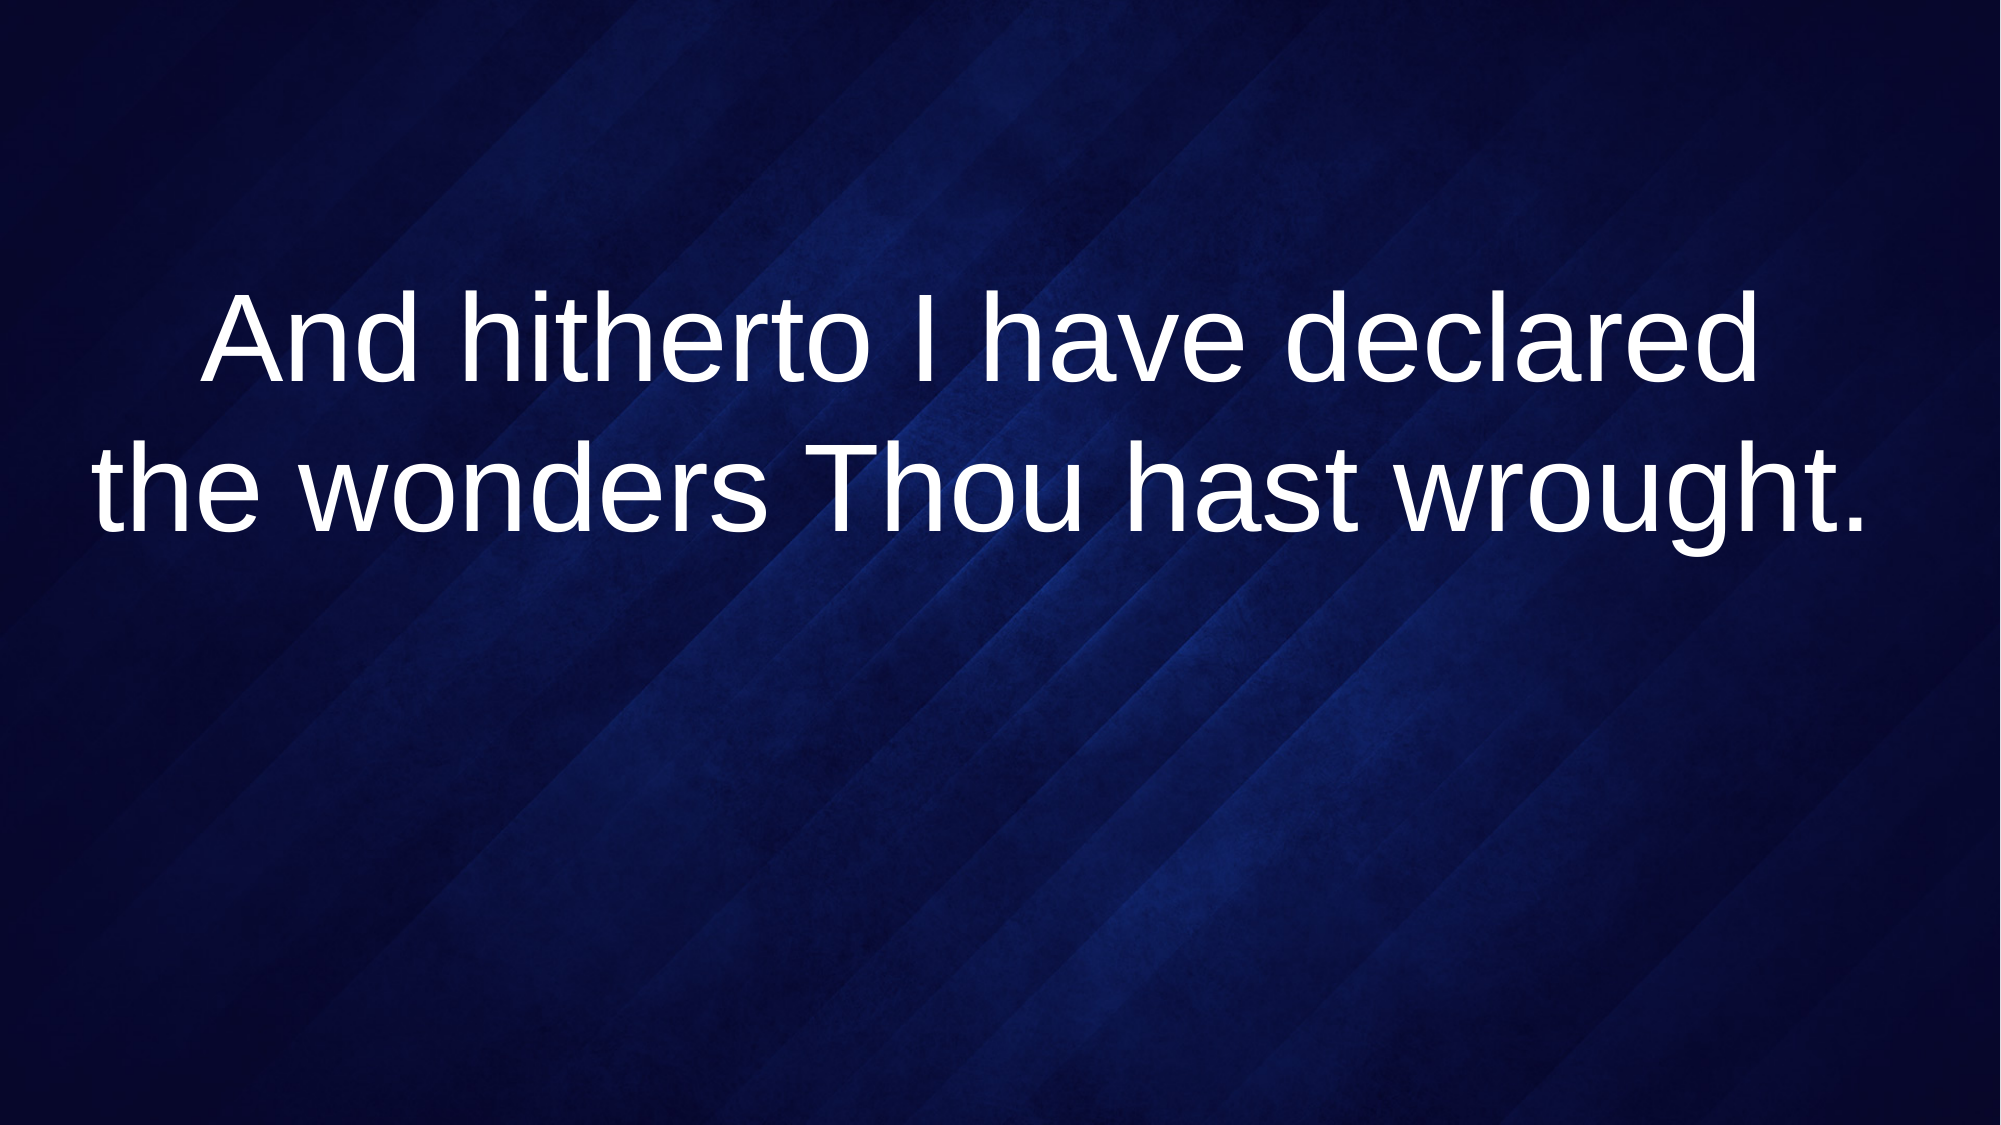

# And hitherto I have declared the wonders Thou hast wrought.